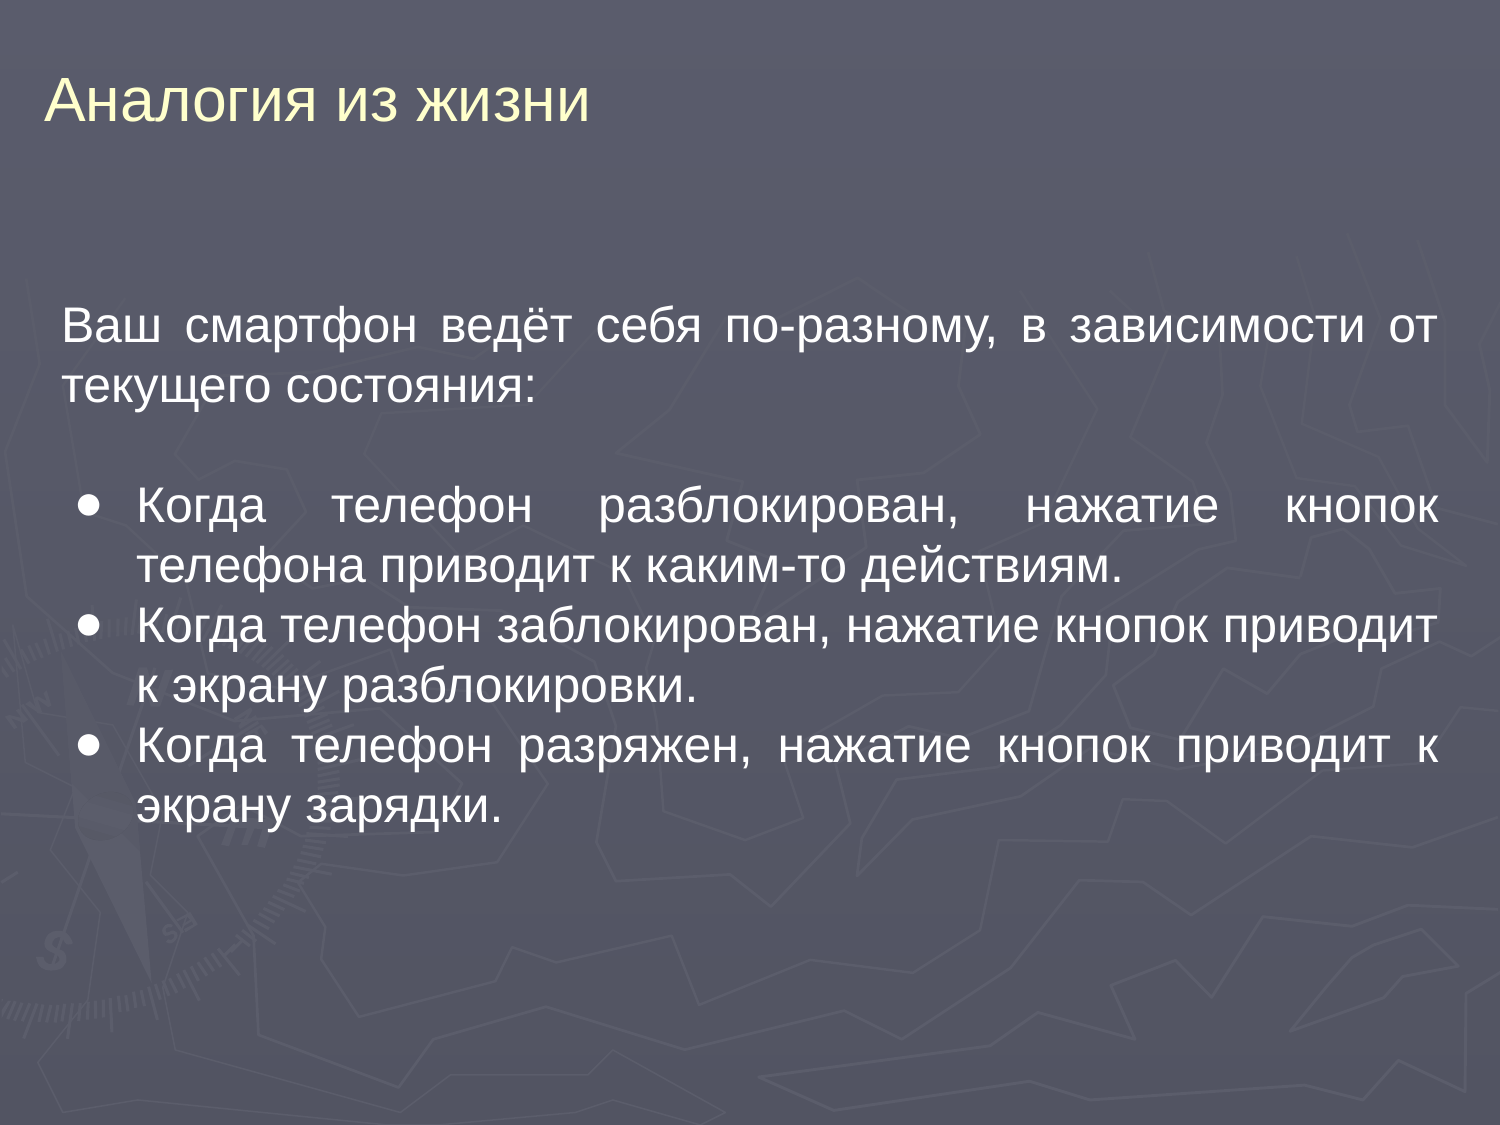

Аналогия из жизни
Ваш смартфон ведёт себя по-разному, в зависимости от текущего состояния:

Когда телефон разблокирован, нажатие кнопок телефона приводит к каким-то действиям.
Когда телефон заблокирован, нажатие кнопок приводит к экрану разблокировки.
Когда телефон разряжен, нажатие кнопок приводит к экрану зарядки.